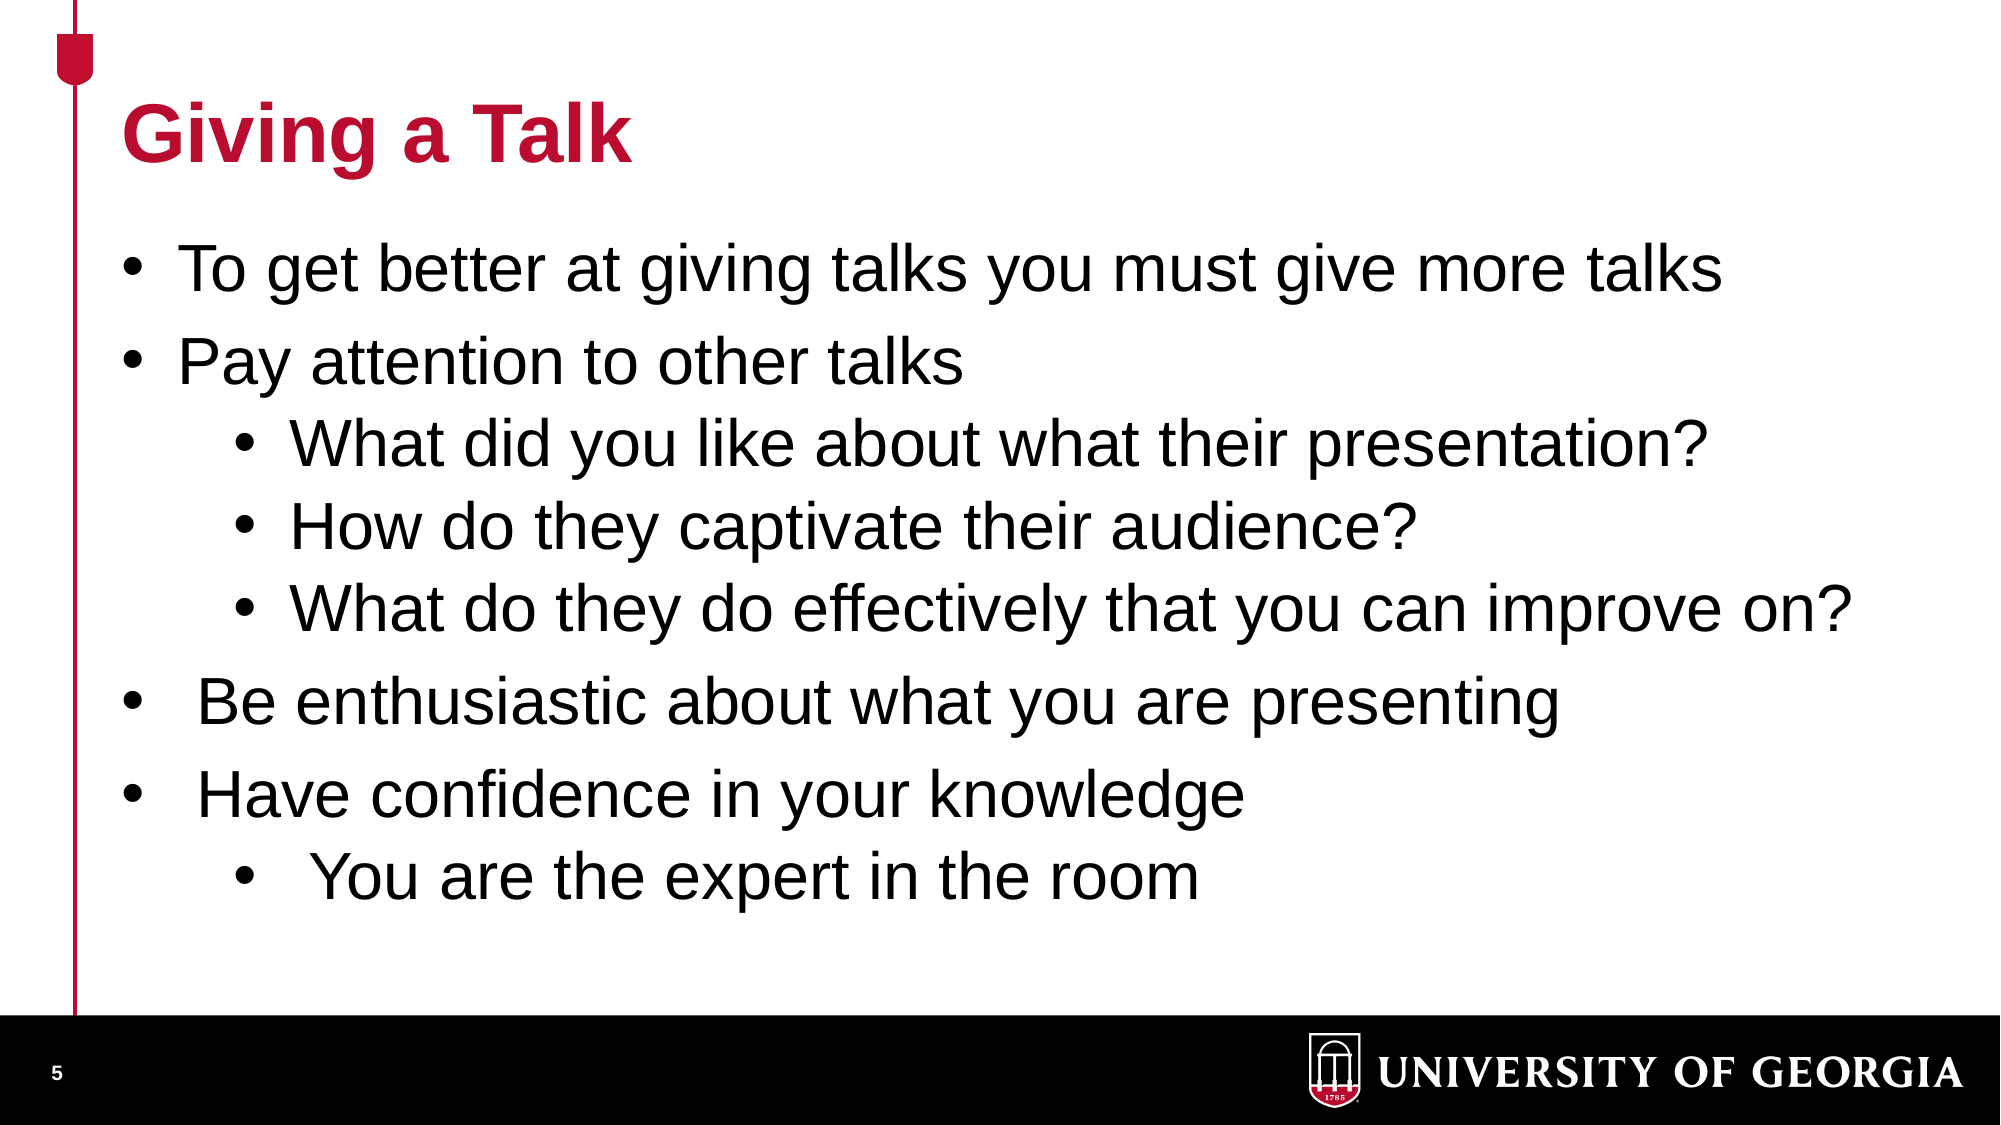

Giving a Talk
To get better at giving talks you must give more talks
Pay attention to other talks
What did you like about what their presentation?
How do they captivate their audience?
What do they do effectively that you can improve on?
Be enthusiastic about what you are presenting
Have confidence in your knowledge
You are the expert in the room